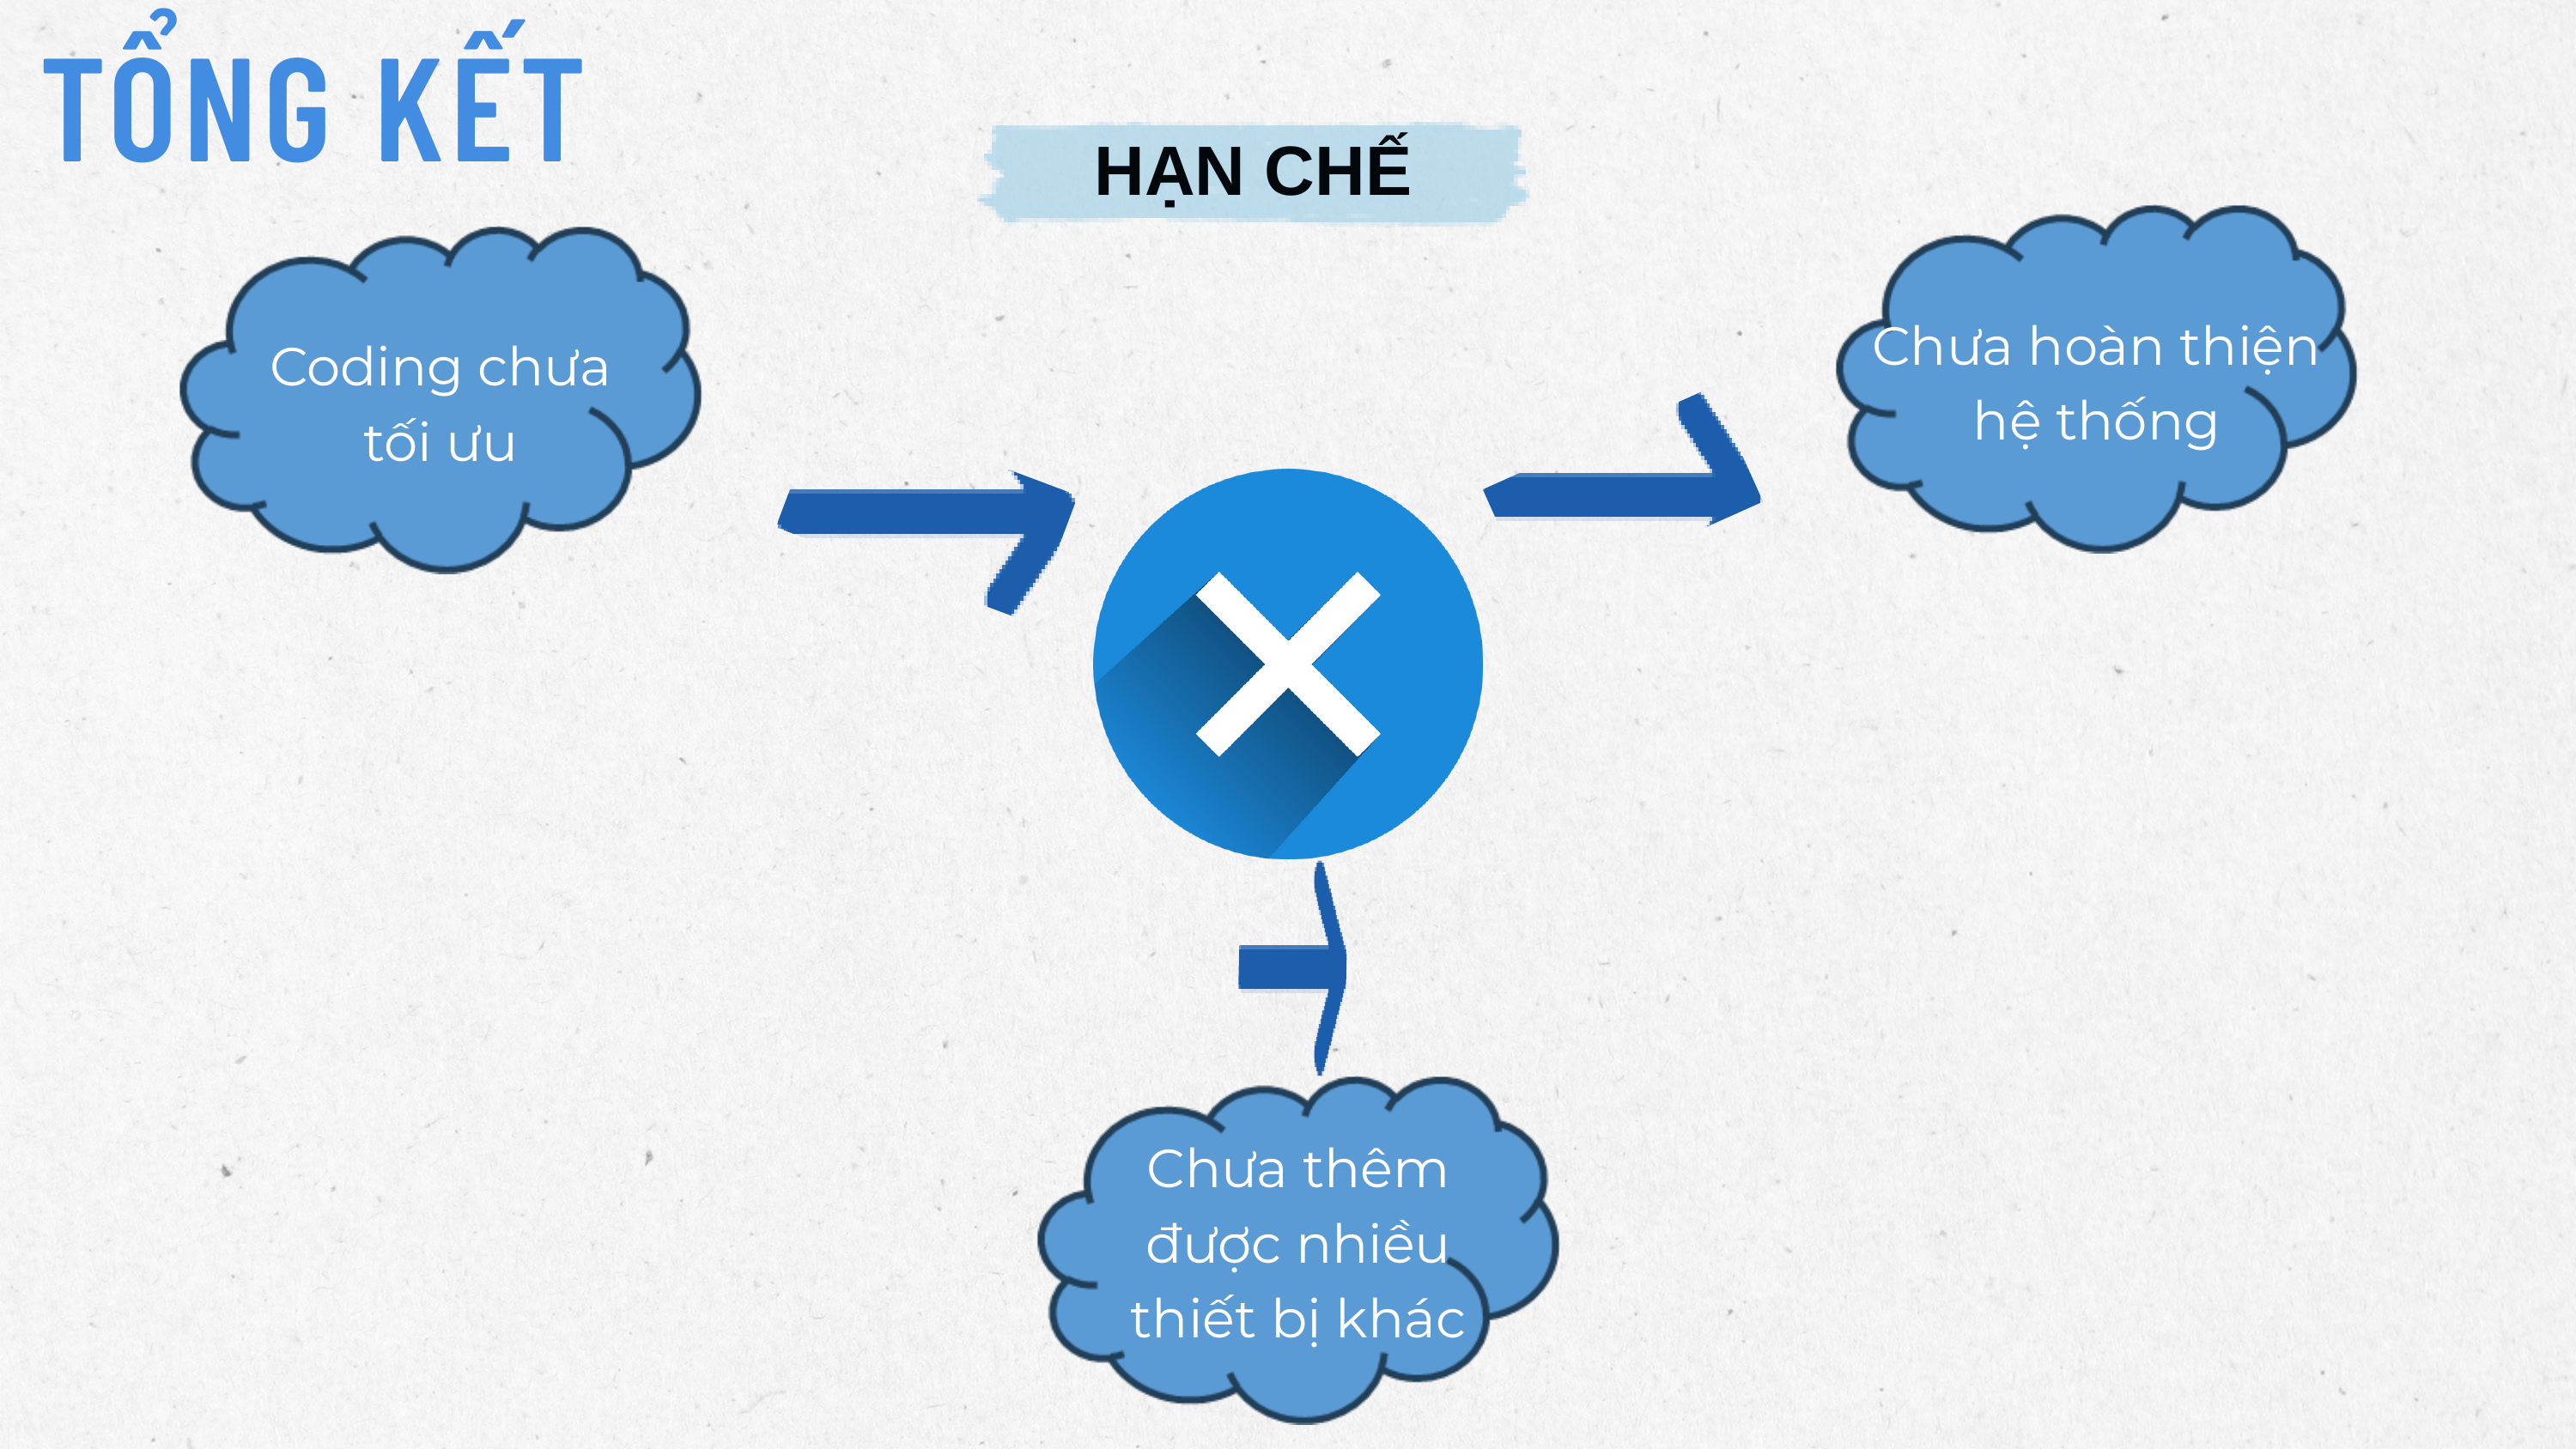

TỔNG KẾT
HẠN CHẾ

Chưa hoàn thiện hệ thống
Coding chưa tối ưu

Chưa thêm được nhiều thiết bị khác